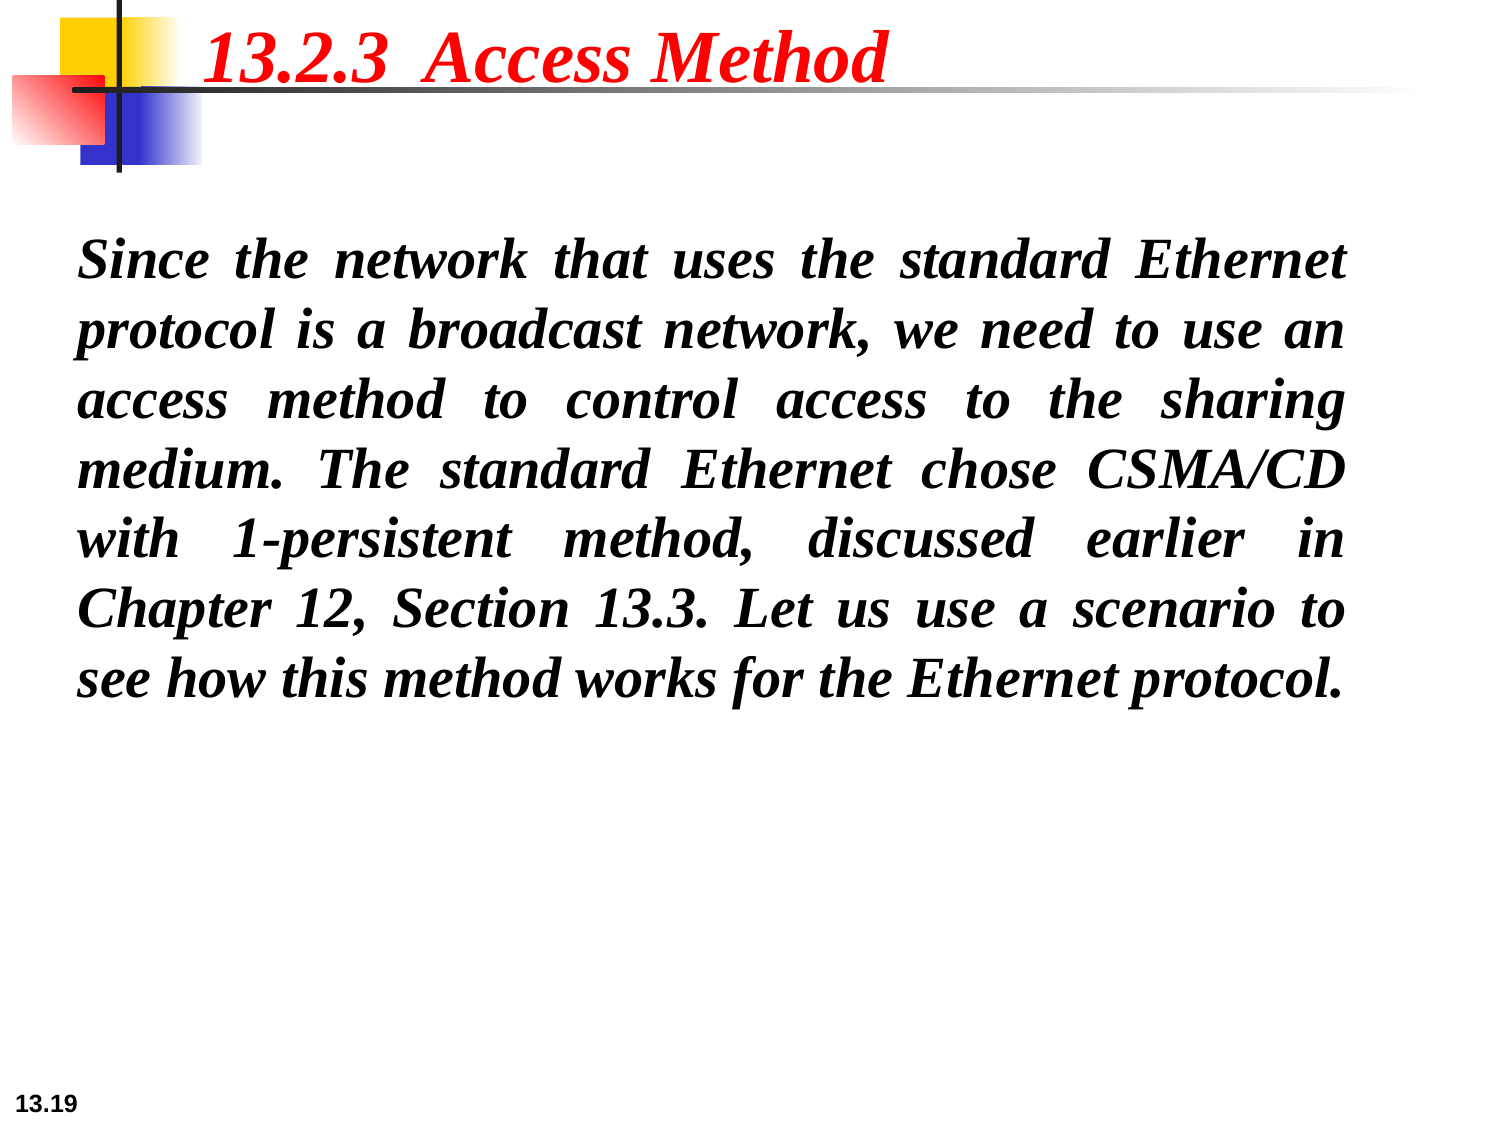

13.2.3  Access Method

Since the network that uses the standard Ethernet protocol is a broadcast network, we need to use an access method to control access to the sharing medium. The standard Ethernet chose CSMA/CD with 1-persistent method, discussed earlier in Chapter 12, Section 13.3. Let us use a scenario to see how this method works for the Ethernet protocol.
13.19